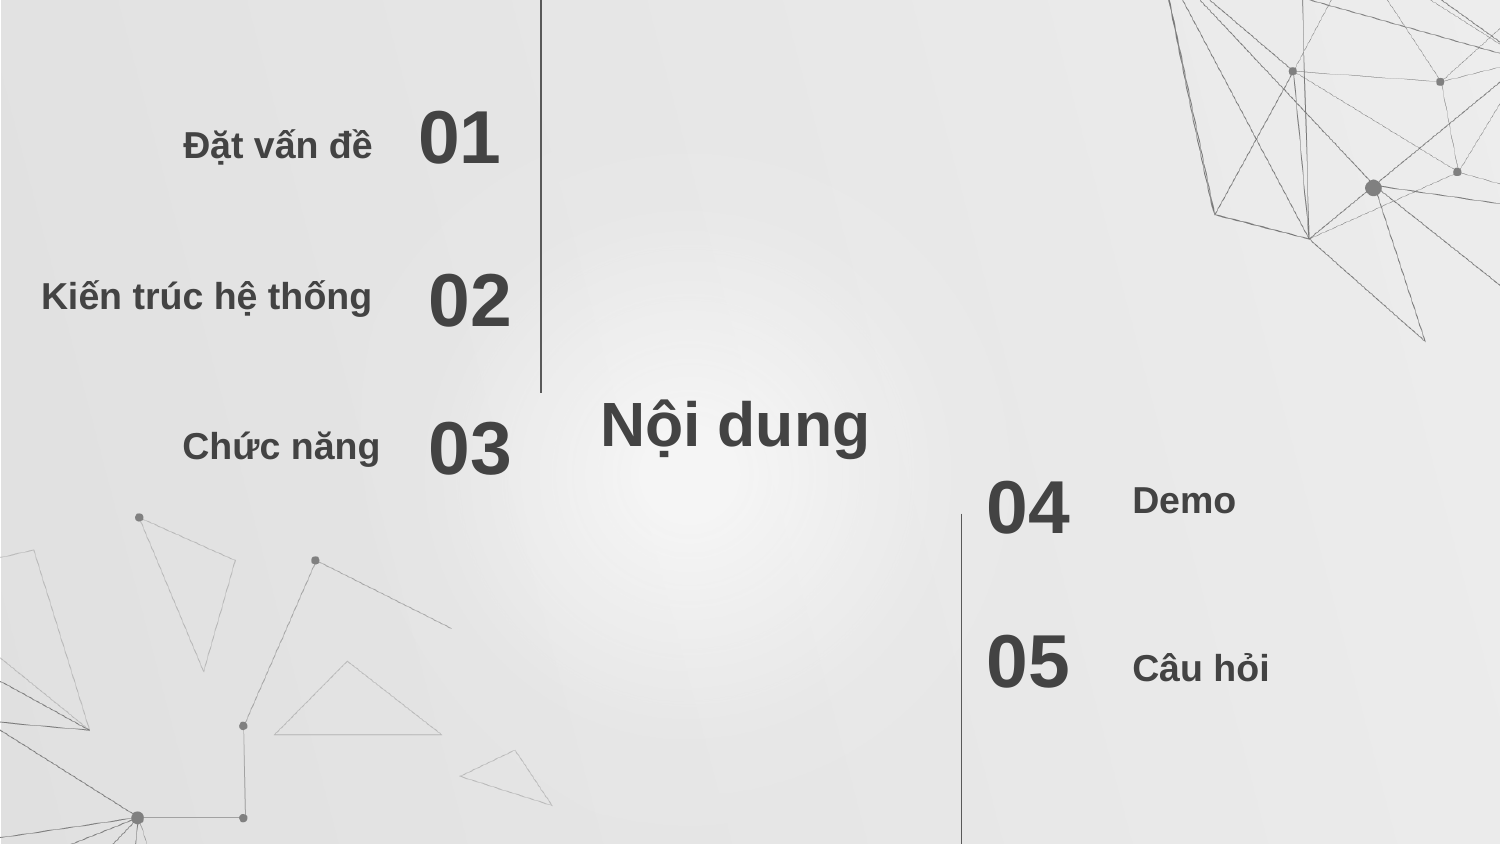

Đặt vấn đề
01
Kiến trúc hệ thống
02
# Nội dung
Chức năng
03
Demo
04
Câu hỏi
05